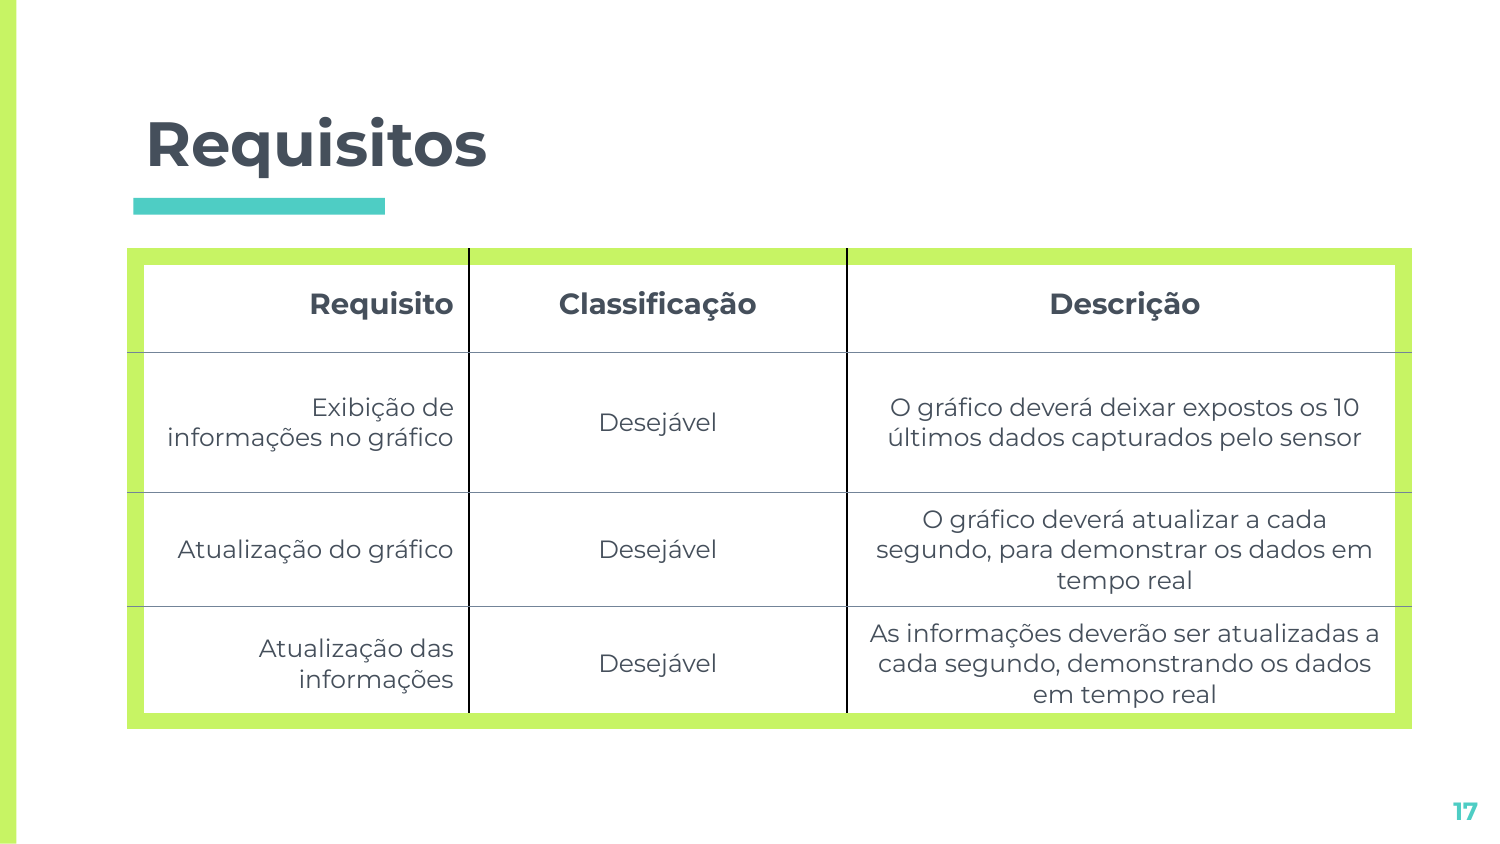

# Requisitos
| Requisito | Classificação | Descrição |
| --- | --- | --- |
| Exibição de informações no gráfico | Desejável | O gráfico deverá deixar expostos os 10 últimos dados capturados pelo sensor |
| Atualização do gráfico | Desejável | O gráfico deverá atualizar a cada segundo, para demonstrar os dados em tempo real |
| Atualização das informações | Desejável | As informações deverão ser atualizadas a cada segundo, demonstrando os dados em tempo real |
17